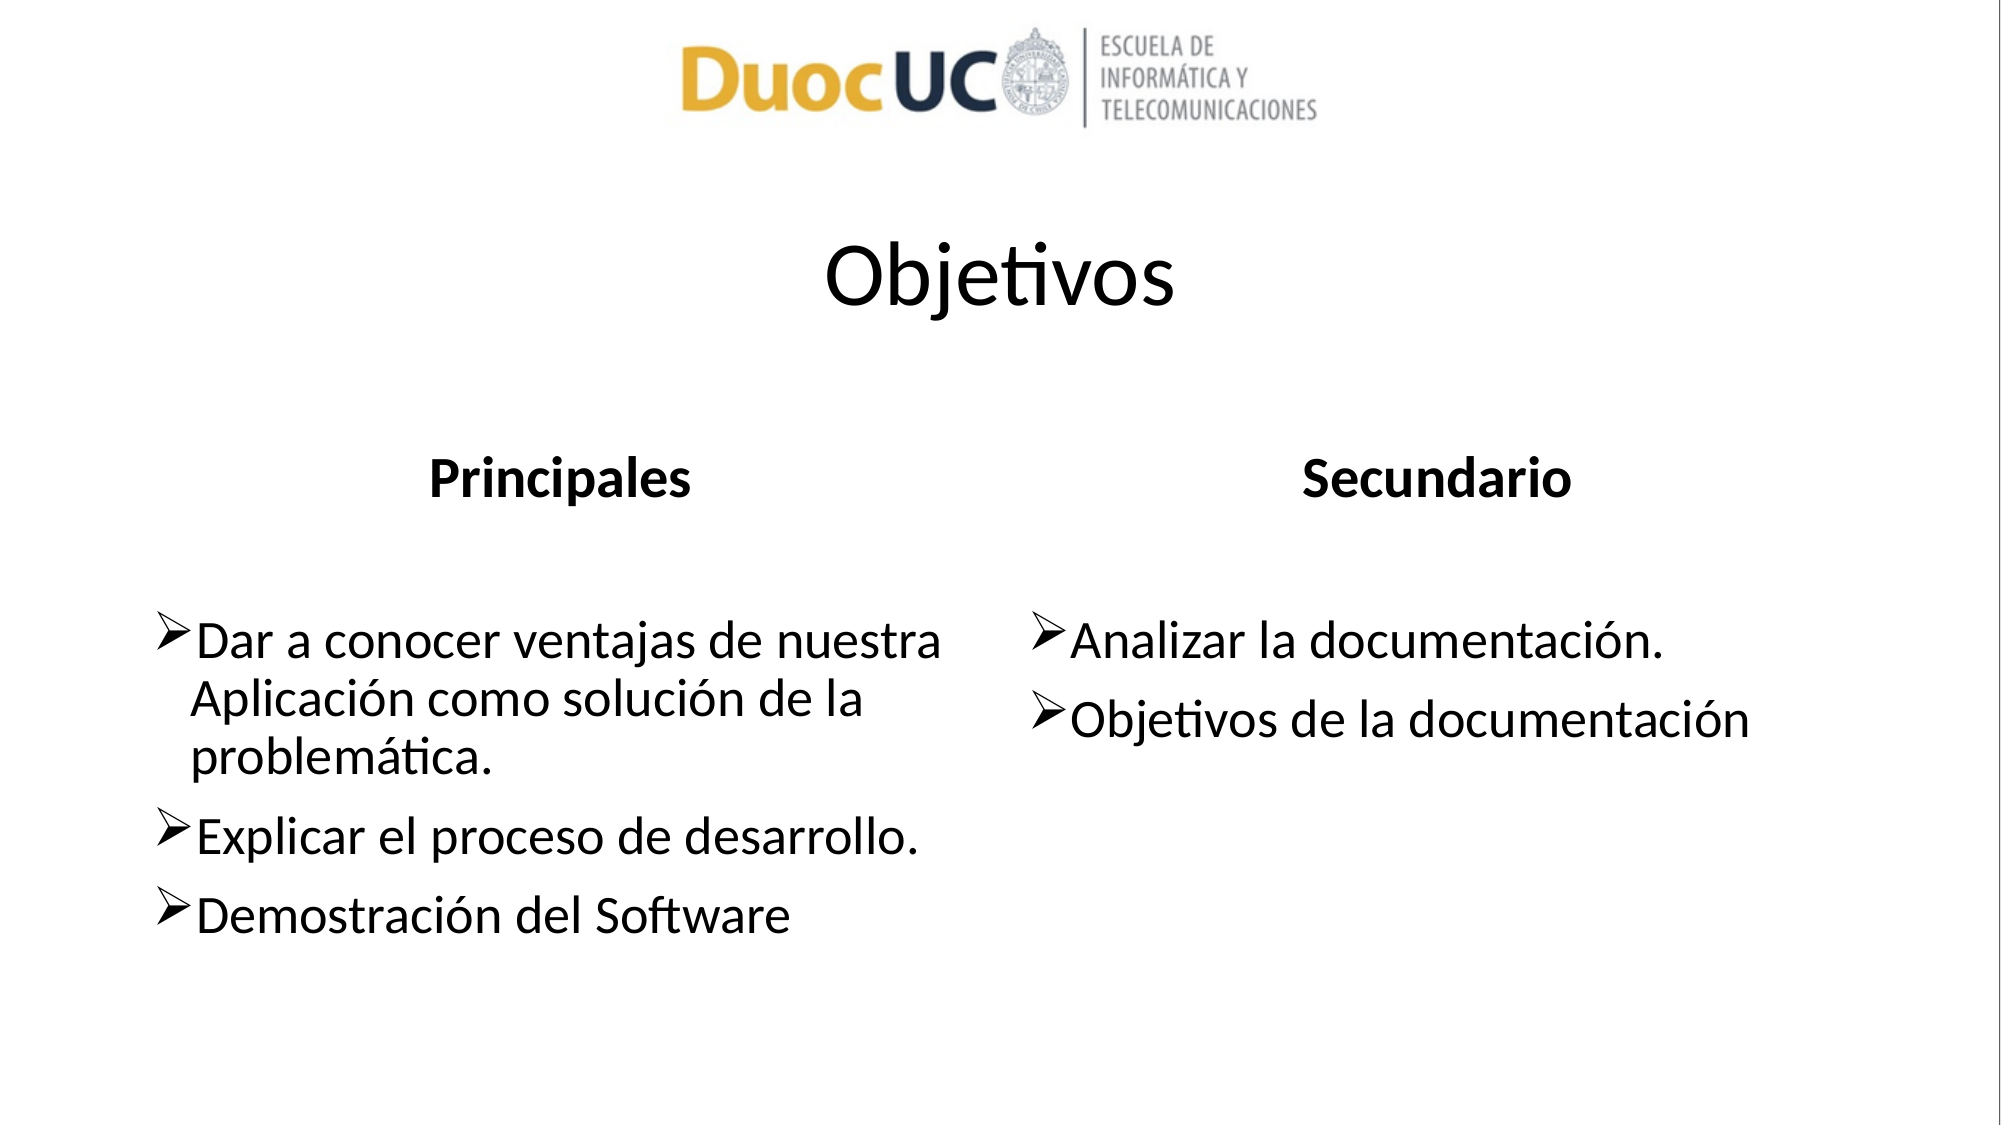

# Objetivos
Principales
Secundario

Dar a conocer ventajas de nuestra Aplicación como solución de la problemática.
Explicar el proceso de desarrollo.
Demostración del Software

Analizar la documentación.
Objetivos de la documentación